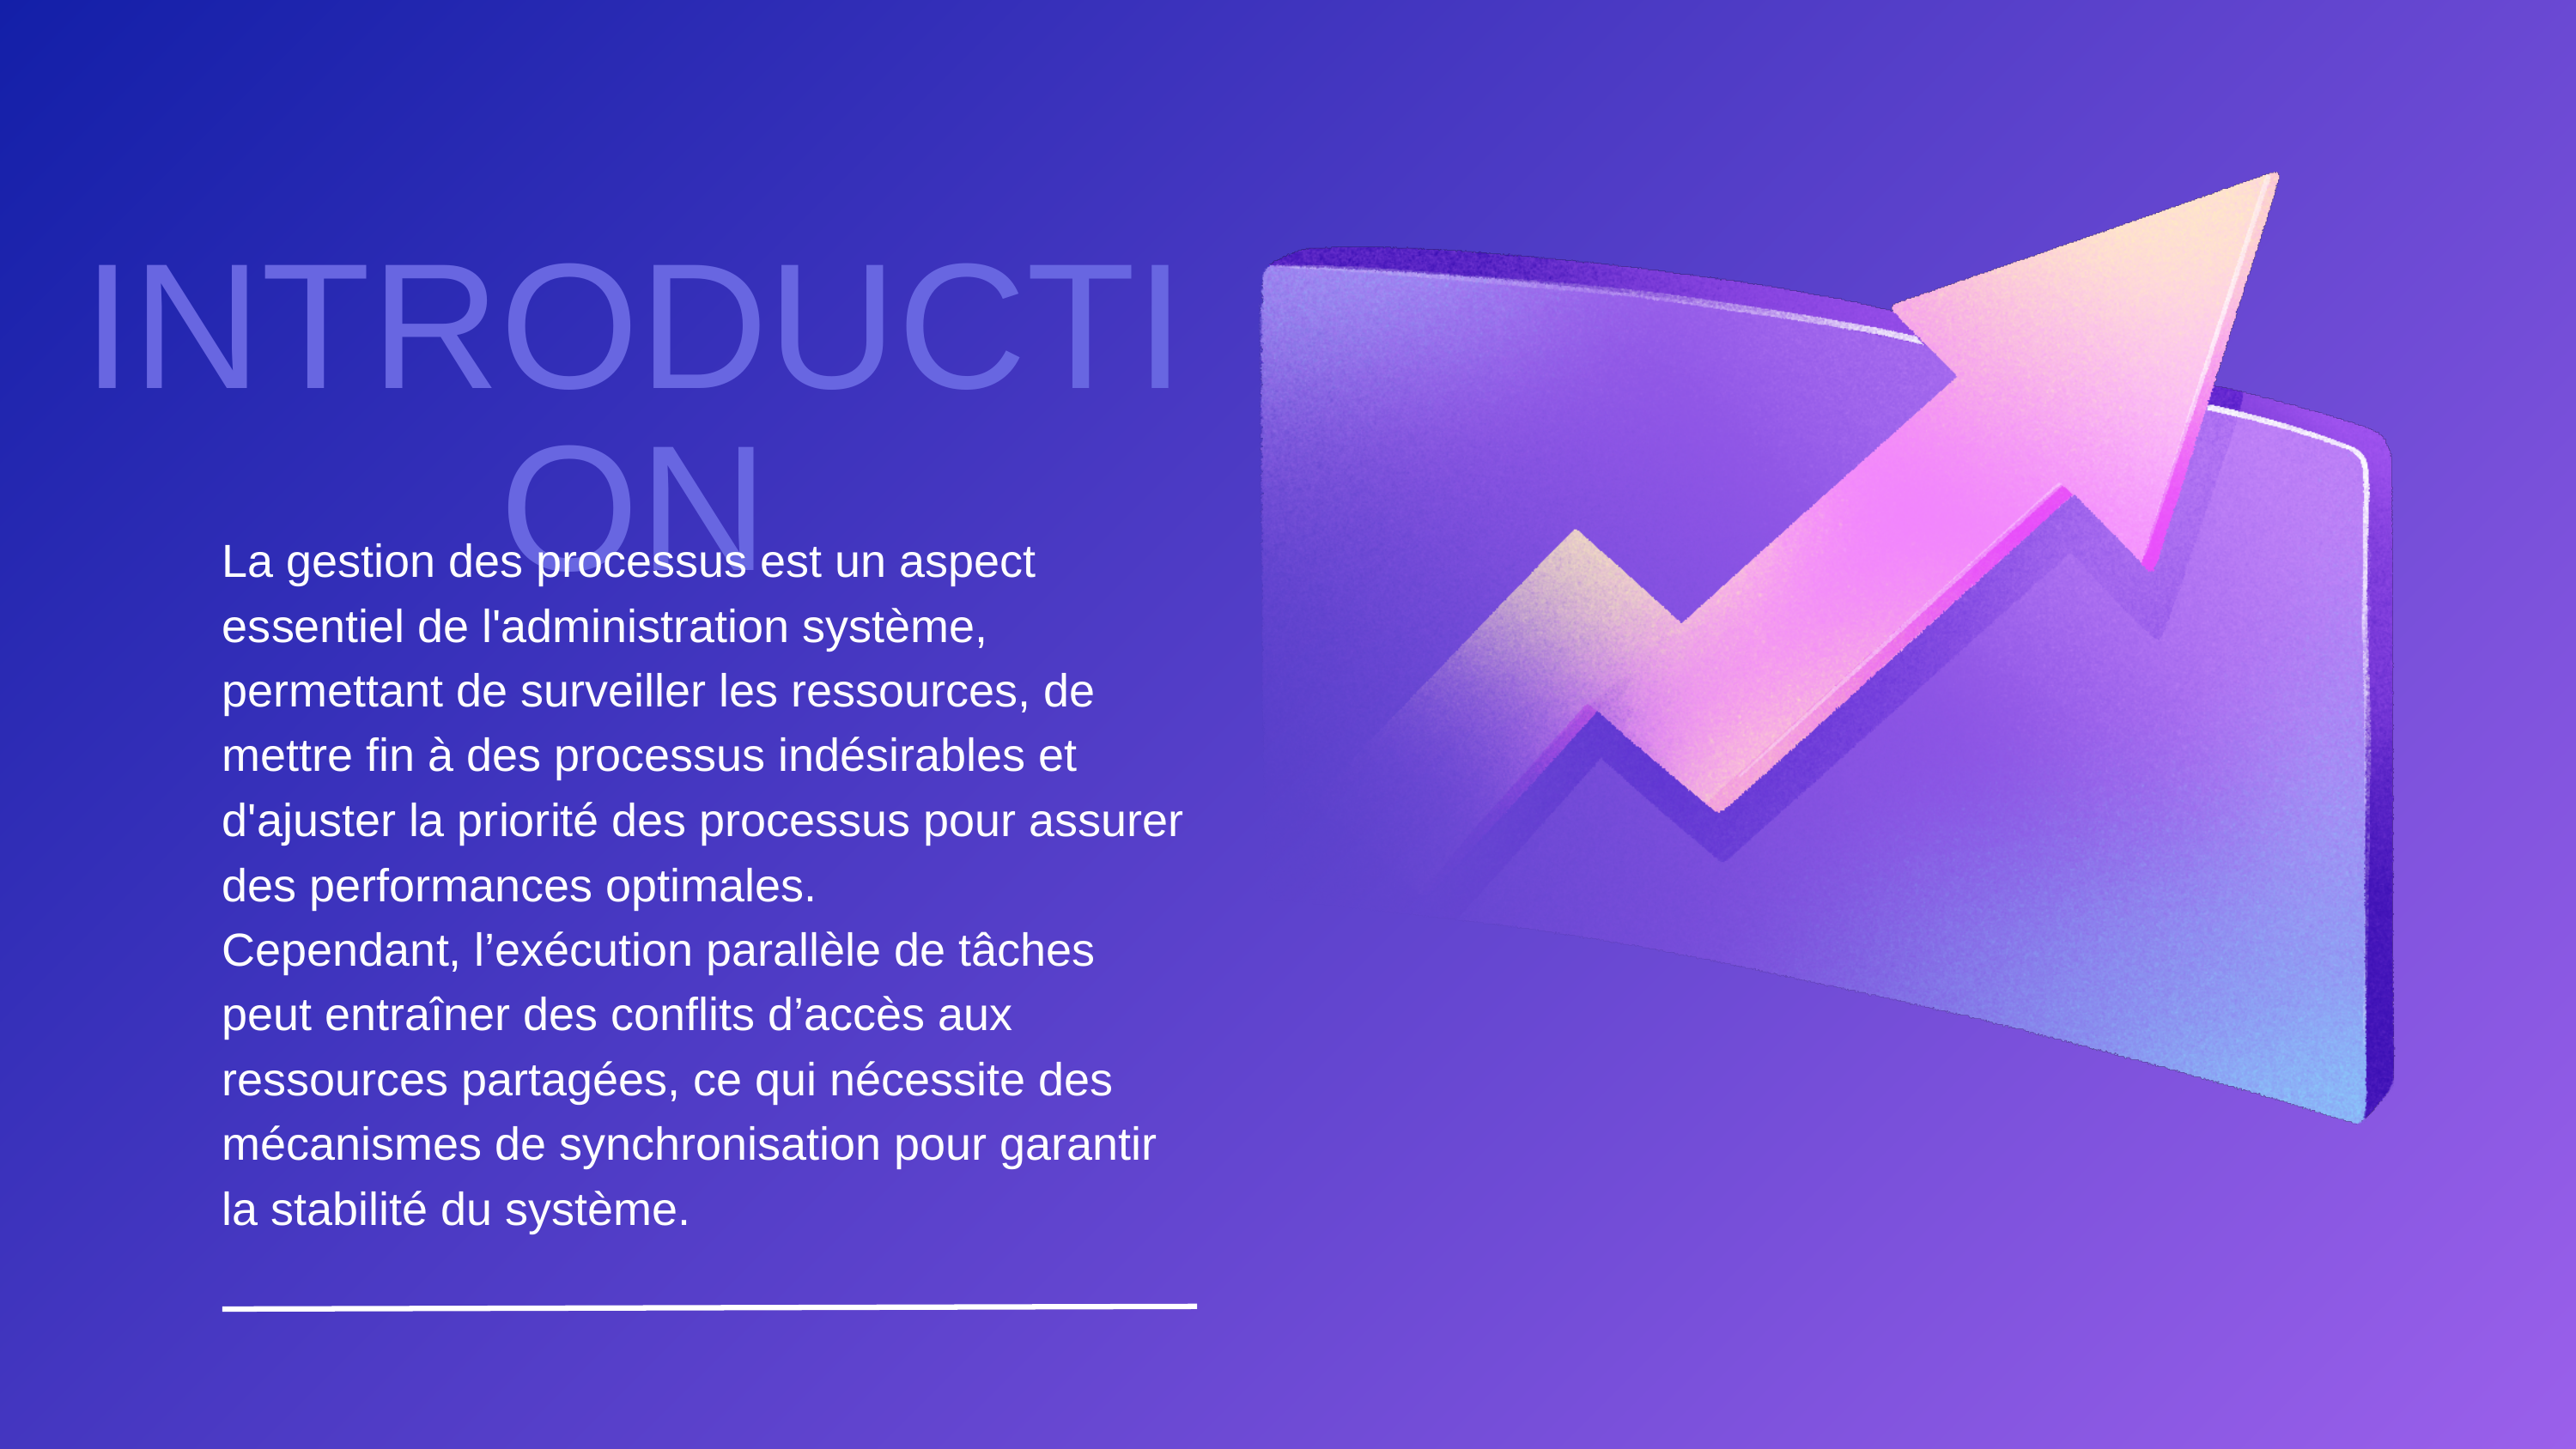

INTRODUCTION
La gestion des processus est un aspect essentiel de l'administration système, permettant de surveiller les ressources, de mettre fin à des processus indésirables et d'ajuster la priorité des processus pour assurer des performances optimales.
Cependant, l’exécution parallèle de tâches peut entraîner des conflits d’accès aux ressources partagées, ce qui nécessite des mécanismes de synchronisation pour garantir la stabilité du système.